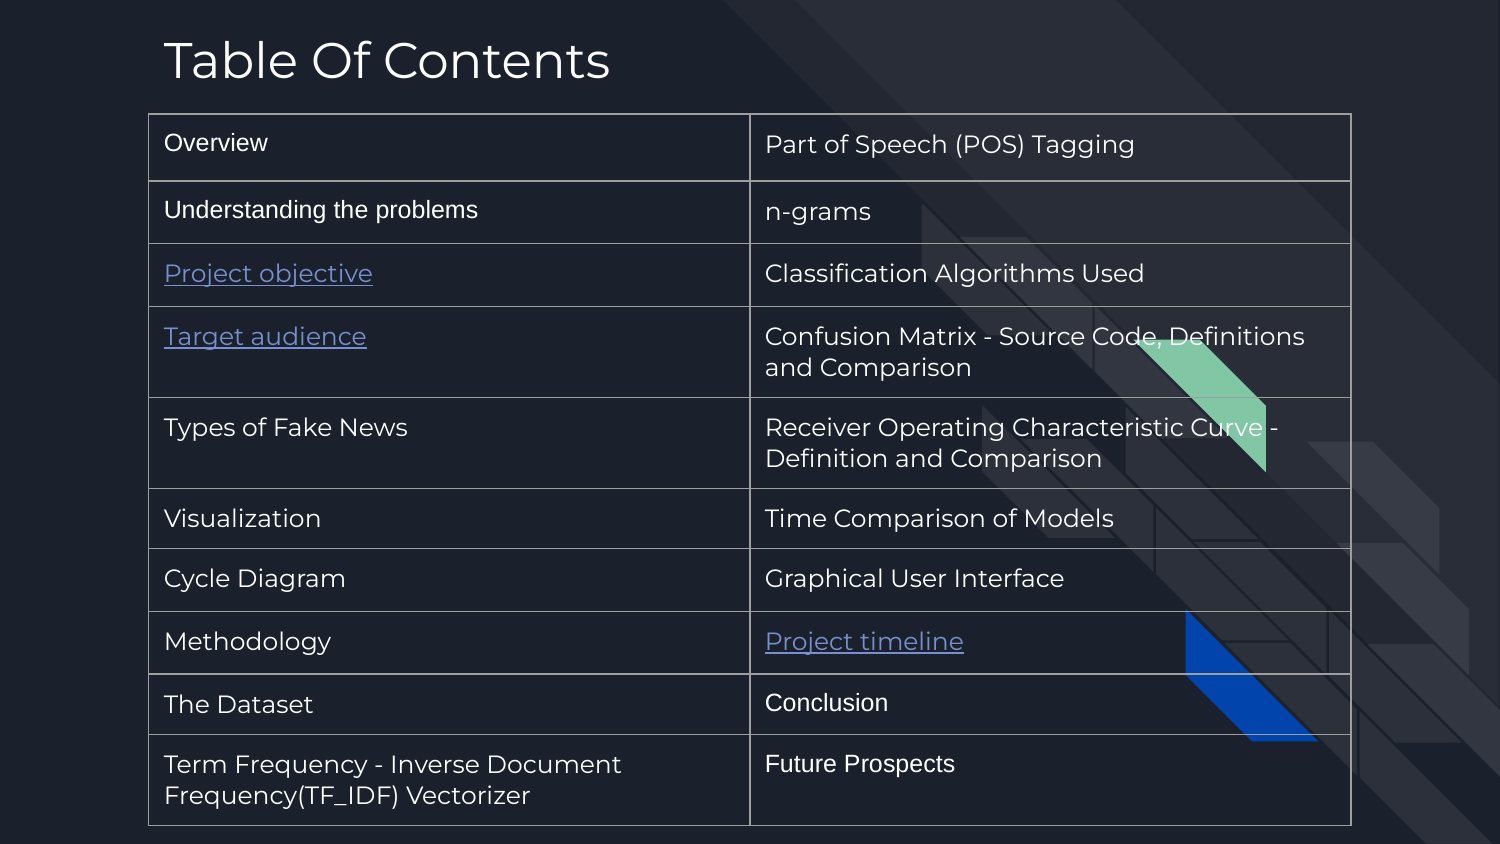

# Table Of Contents
| Overview | Part of Speech (POS) Tagging |
| --- | --- |
| Understanding the problems | n-grams |
| Project objective | Classification Algorithms Used |
| Target audience | Confusion Matrix - Source Code, Definitions and Comparison |
| Types of Fake News | Receiver Operating Characteristic Curve - Definition and Comparison |
| Visualization | Time Comparison of Models |
| Cycle Diagram | Graphical User Interface |
| Methodology | Project timeline |
| The Dataset | Conclusion |
| Term Frequency - Inverse Document Frequency(TF\_IDF) Vectorizer | Future Prospects |